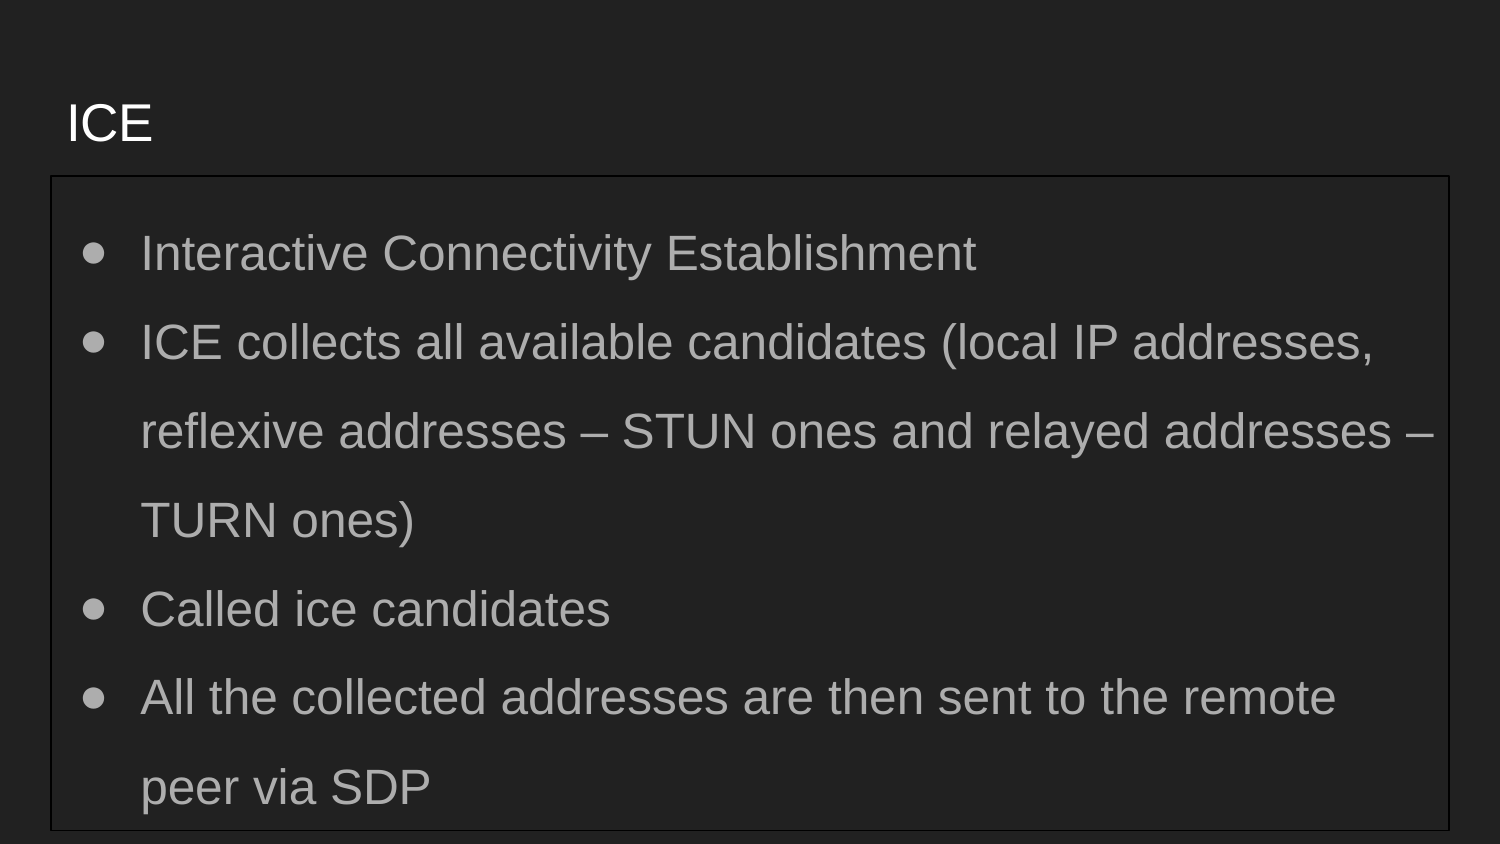

# ICE
Interactive Connectivity Establishment
ICE collects all available candidates (local IP addresses, reflexive addresses – STUN ones and relayed addresses – TURN ones)
Called ice candidates
All the collected addresses are then sent to the remote peer via SDP